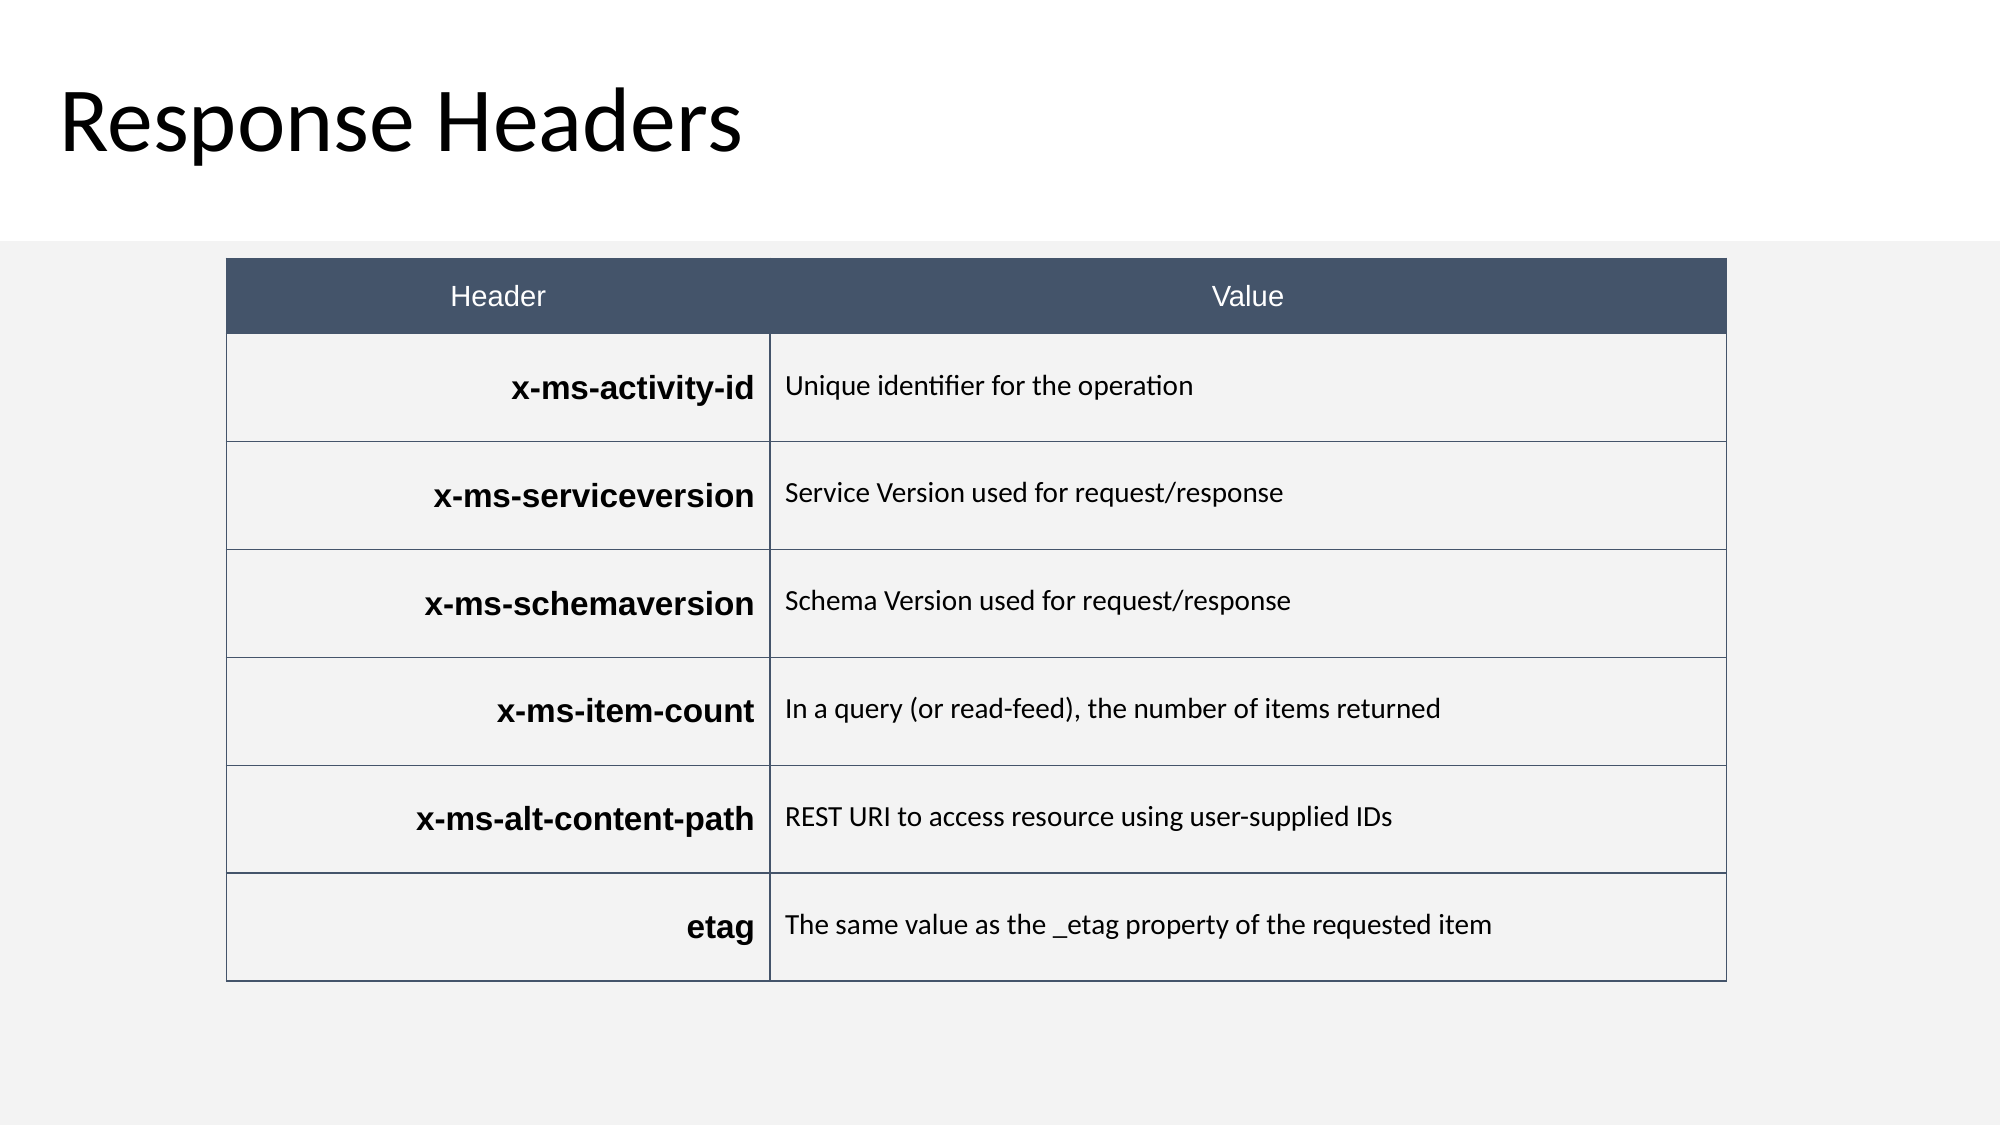

# Response Headers
| Header | Value |
| --- | --- |
| x-ms-activity-id | Unique identifier for the operation |
| x-ms-serviceversion | Service Version used for request/response |
| x-ms-schemaversion | Schema Version used for request/response |
| x-ms-item-count | In a query (or read-feed), the number of items returned |
| x-ms-alt-content-path | REST URI to access resource using user-supplied IDs |
| etag | The same value as the \_etag property of the requested item |